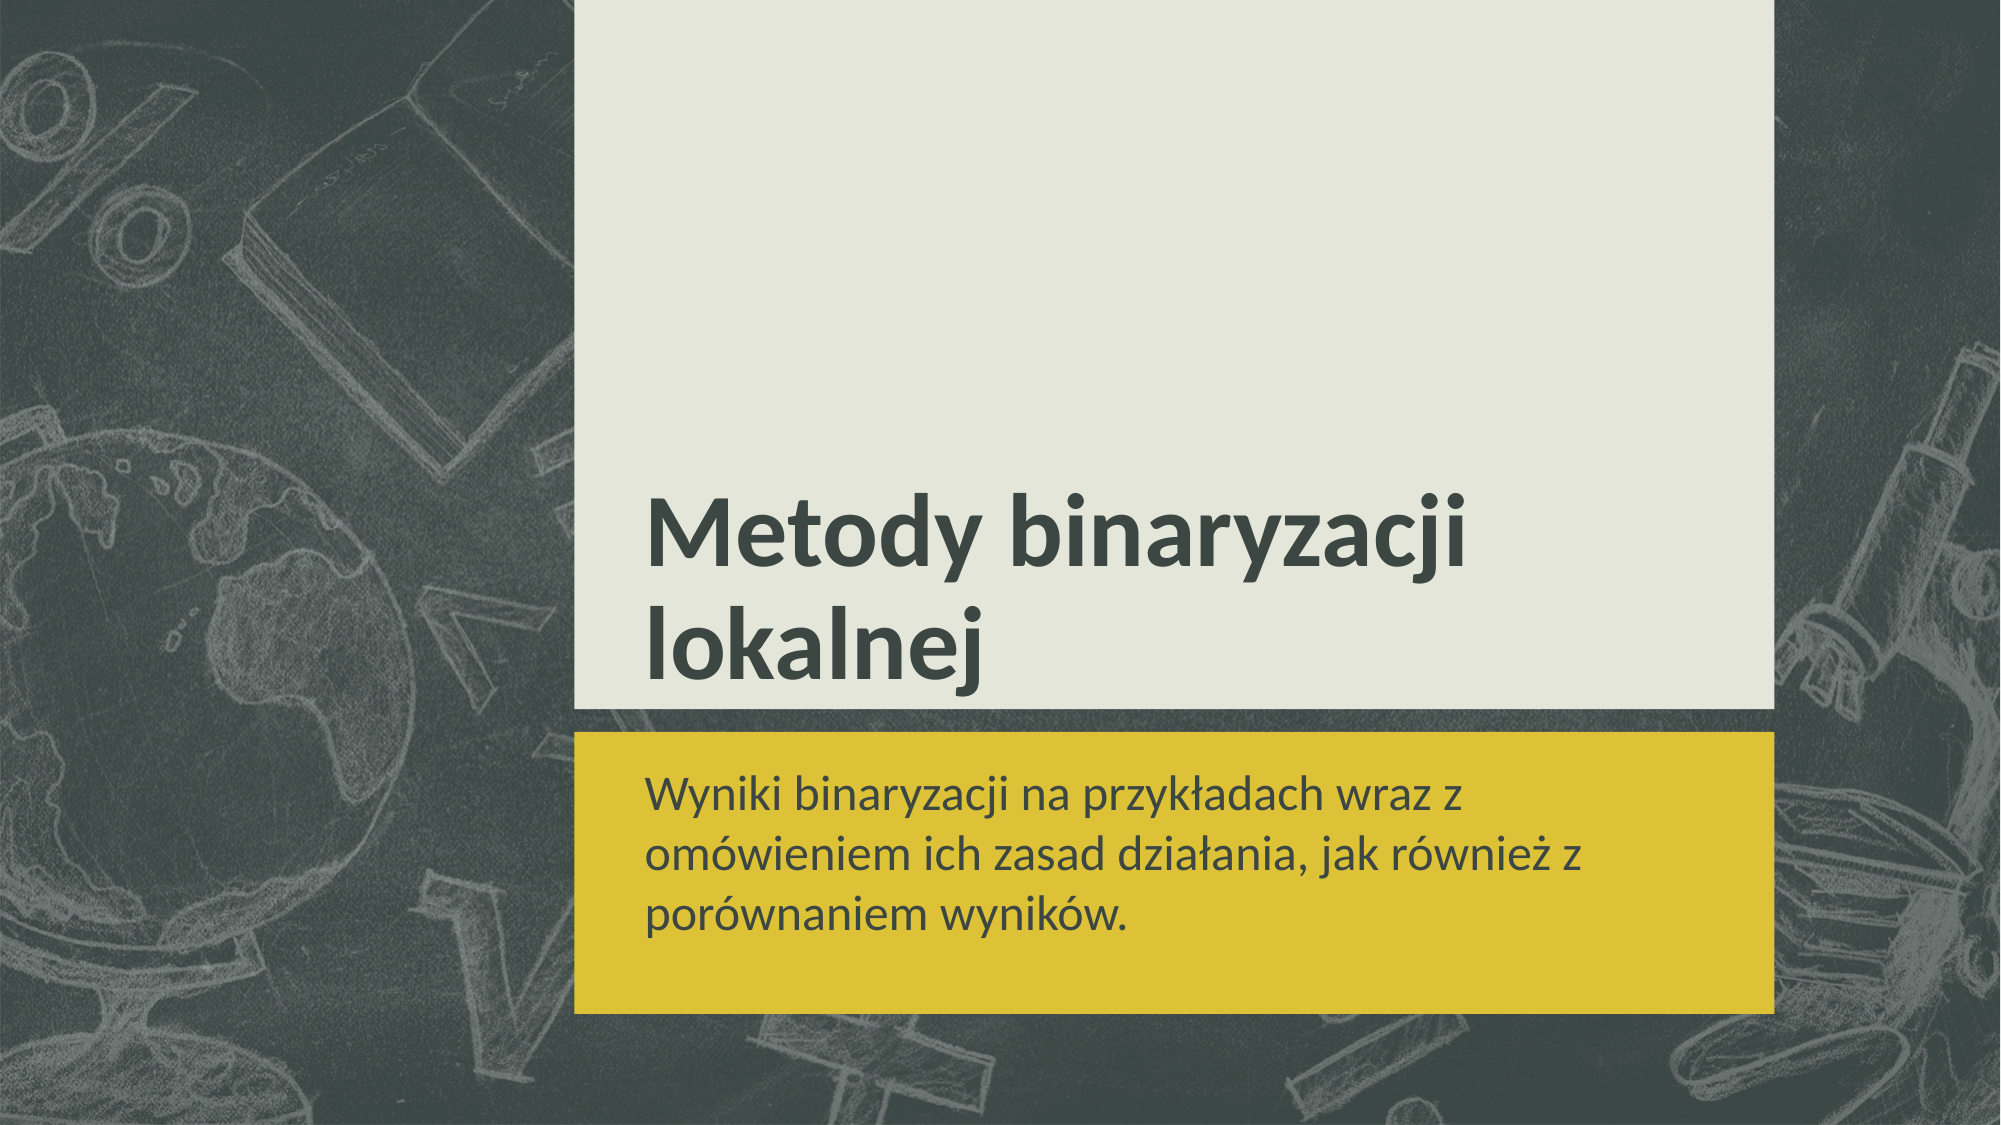

# Metody binaryzacji lokalnej
Wyniki binaryzacji na przykładach wraz z omówieniem ich zasad działania, jak również z porównaniem wyników.